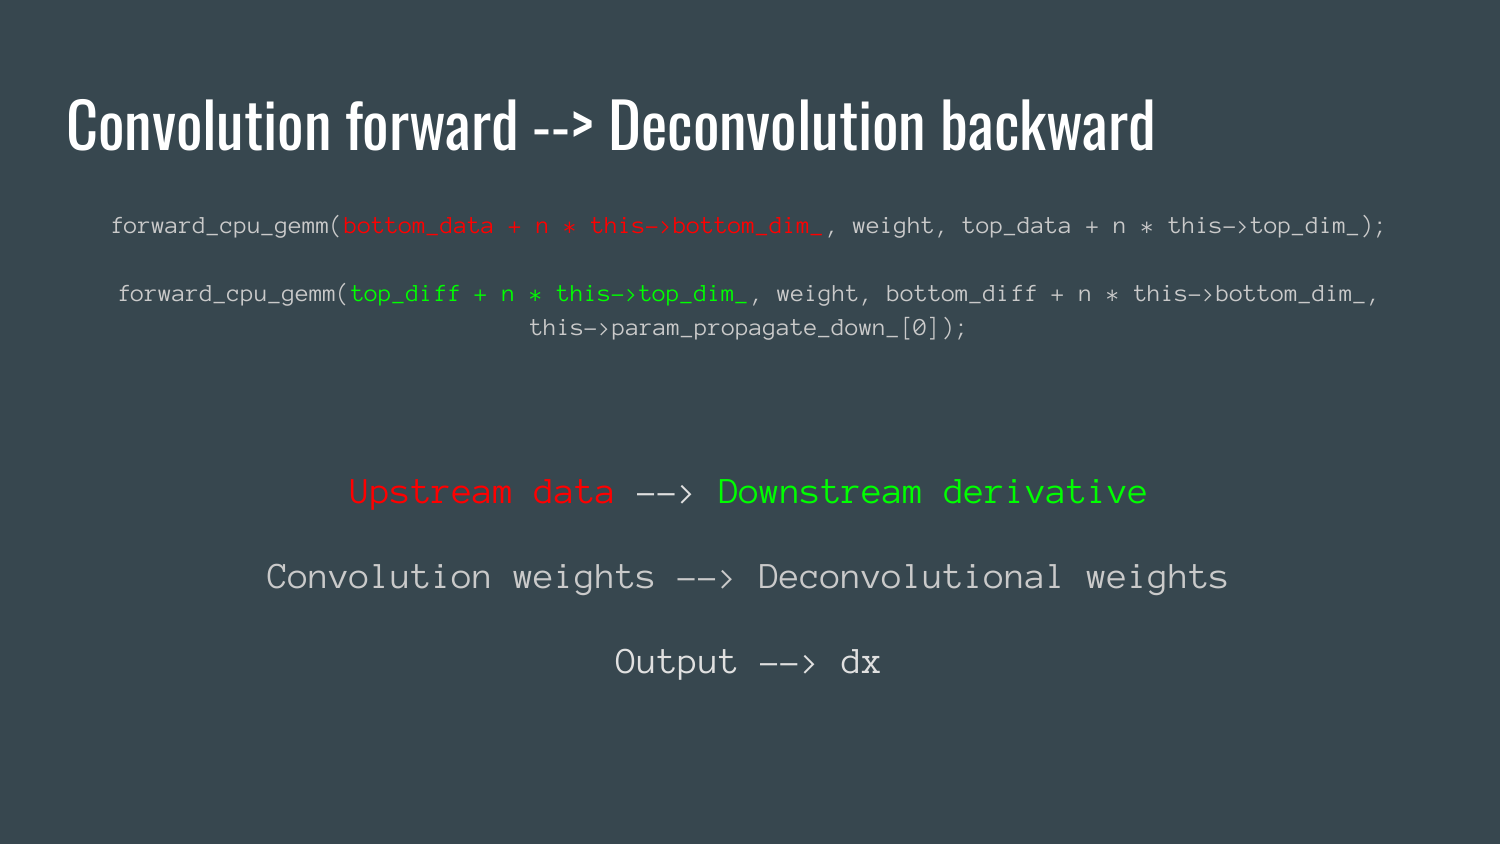

# Convolution forward --> Deconvolution backward

forward_cpu_gemm(bottom_data + n * this->bottom_dim_, weight, top_data + n * this->top_dim_);
forward_cpu_gemm(top_diff + n * this->top_dim_, weight, bottom_diff + n * this->bottom_dim_,
this->param_propagate_down_[0]);

Upstream data --> Downstream derivative
Convolution weights --> Deconvolutional weights
Output --> dx